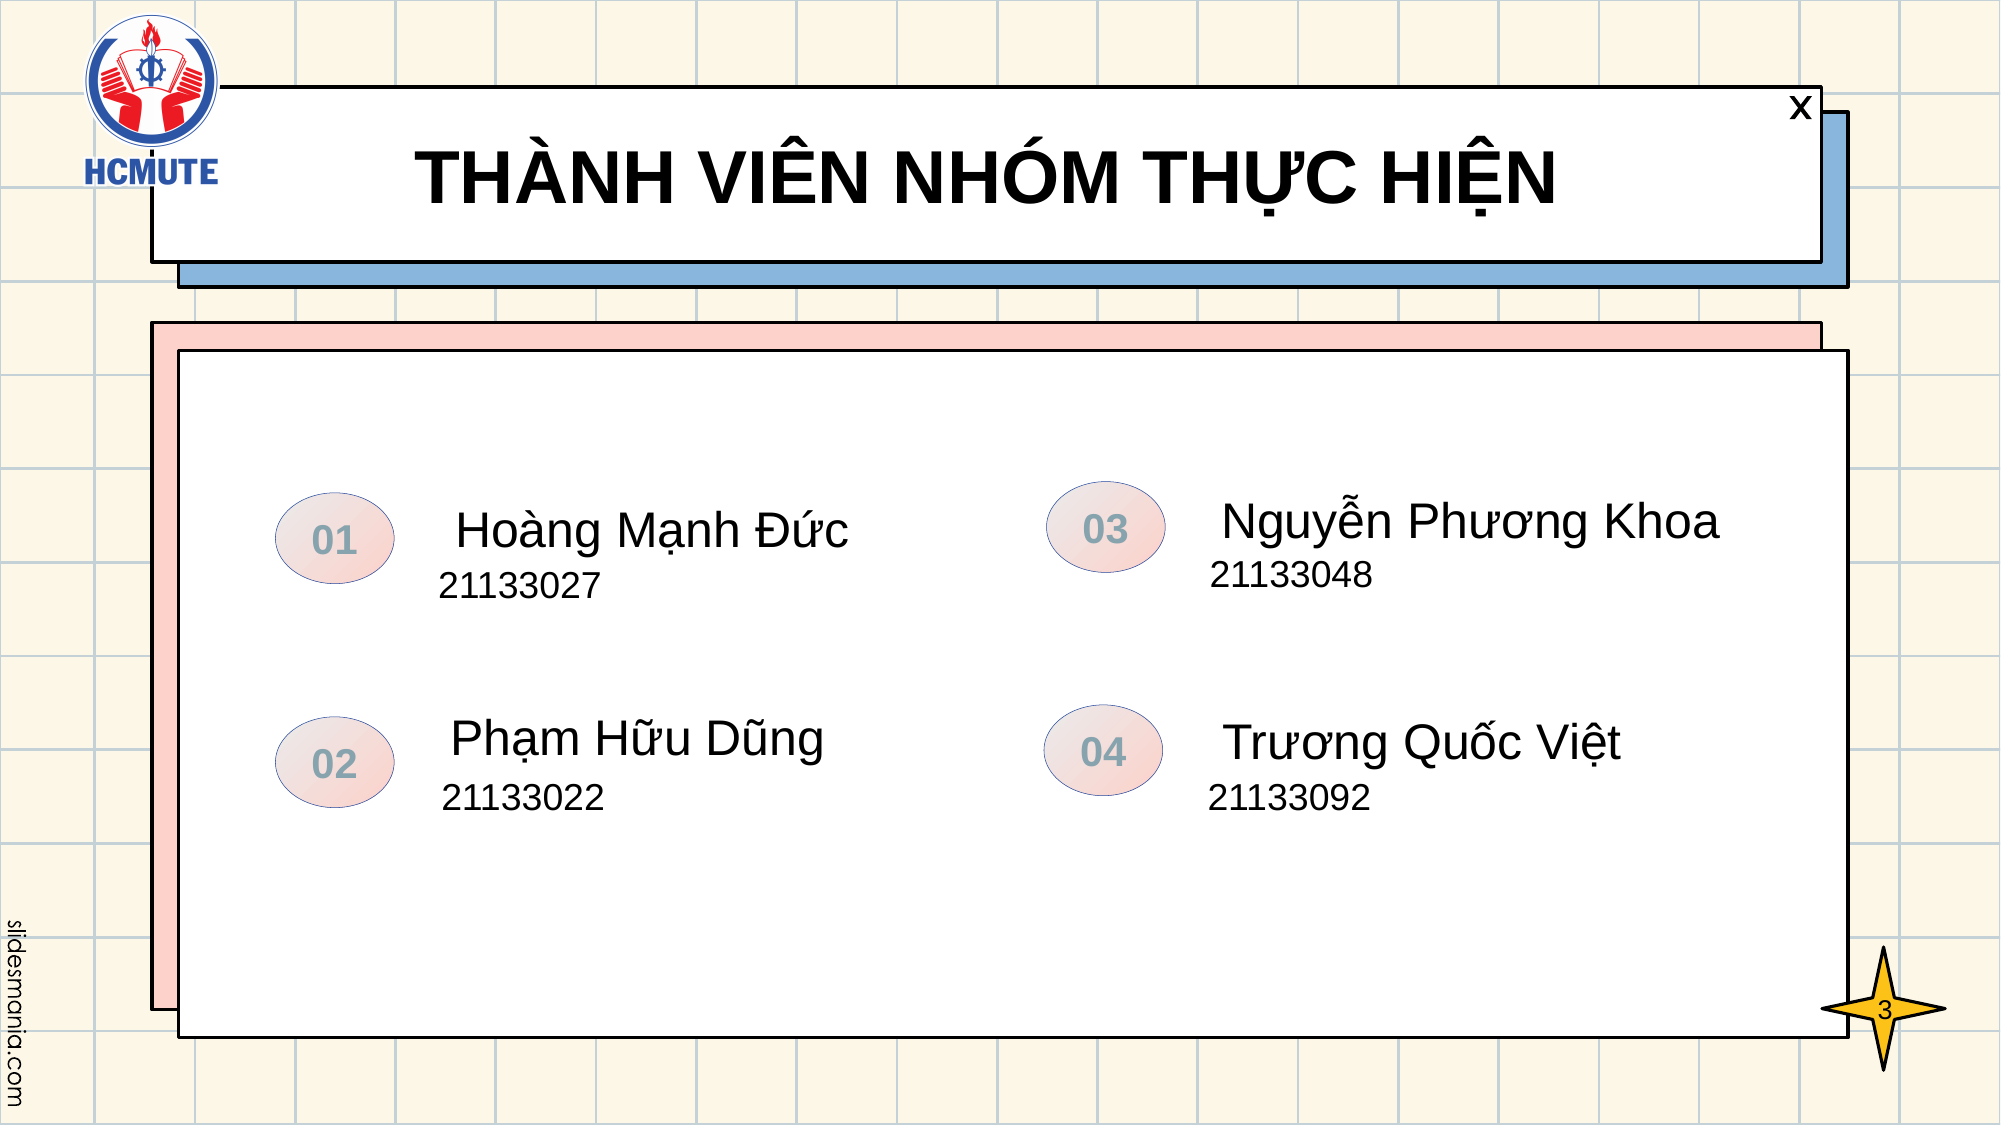

# THÀNH VIÊN NHÓM THỰC HIỆN
03
Nguyễn Phương Khoa
Hoàng Mạnh Đức
01
21133048
21133027
Phạm Hữu Dũng
Trương Quốc Việt
04
02
21133022
21133092
3